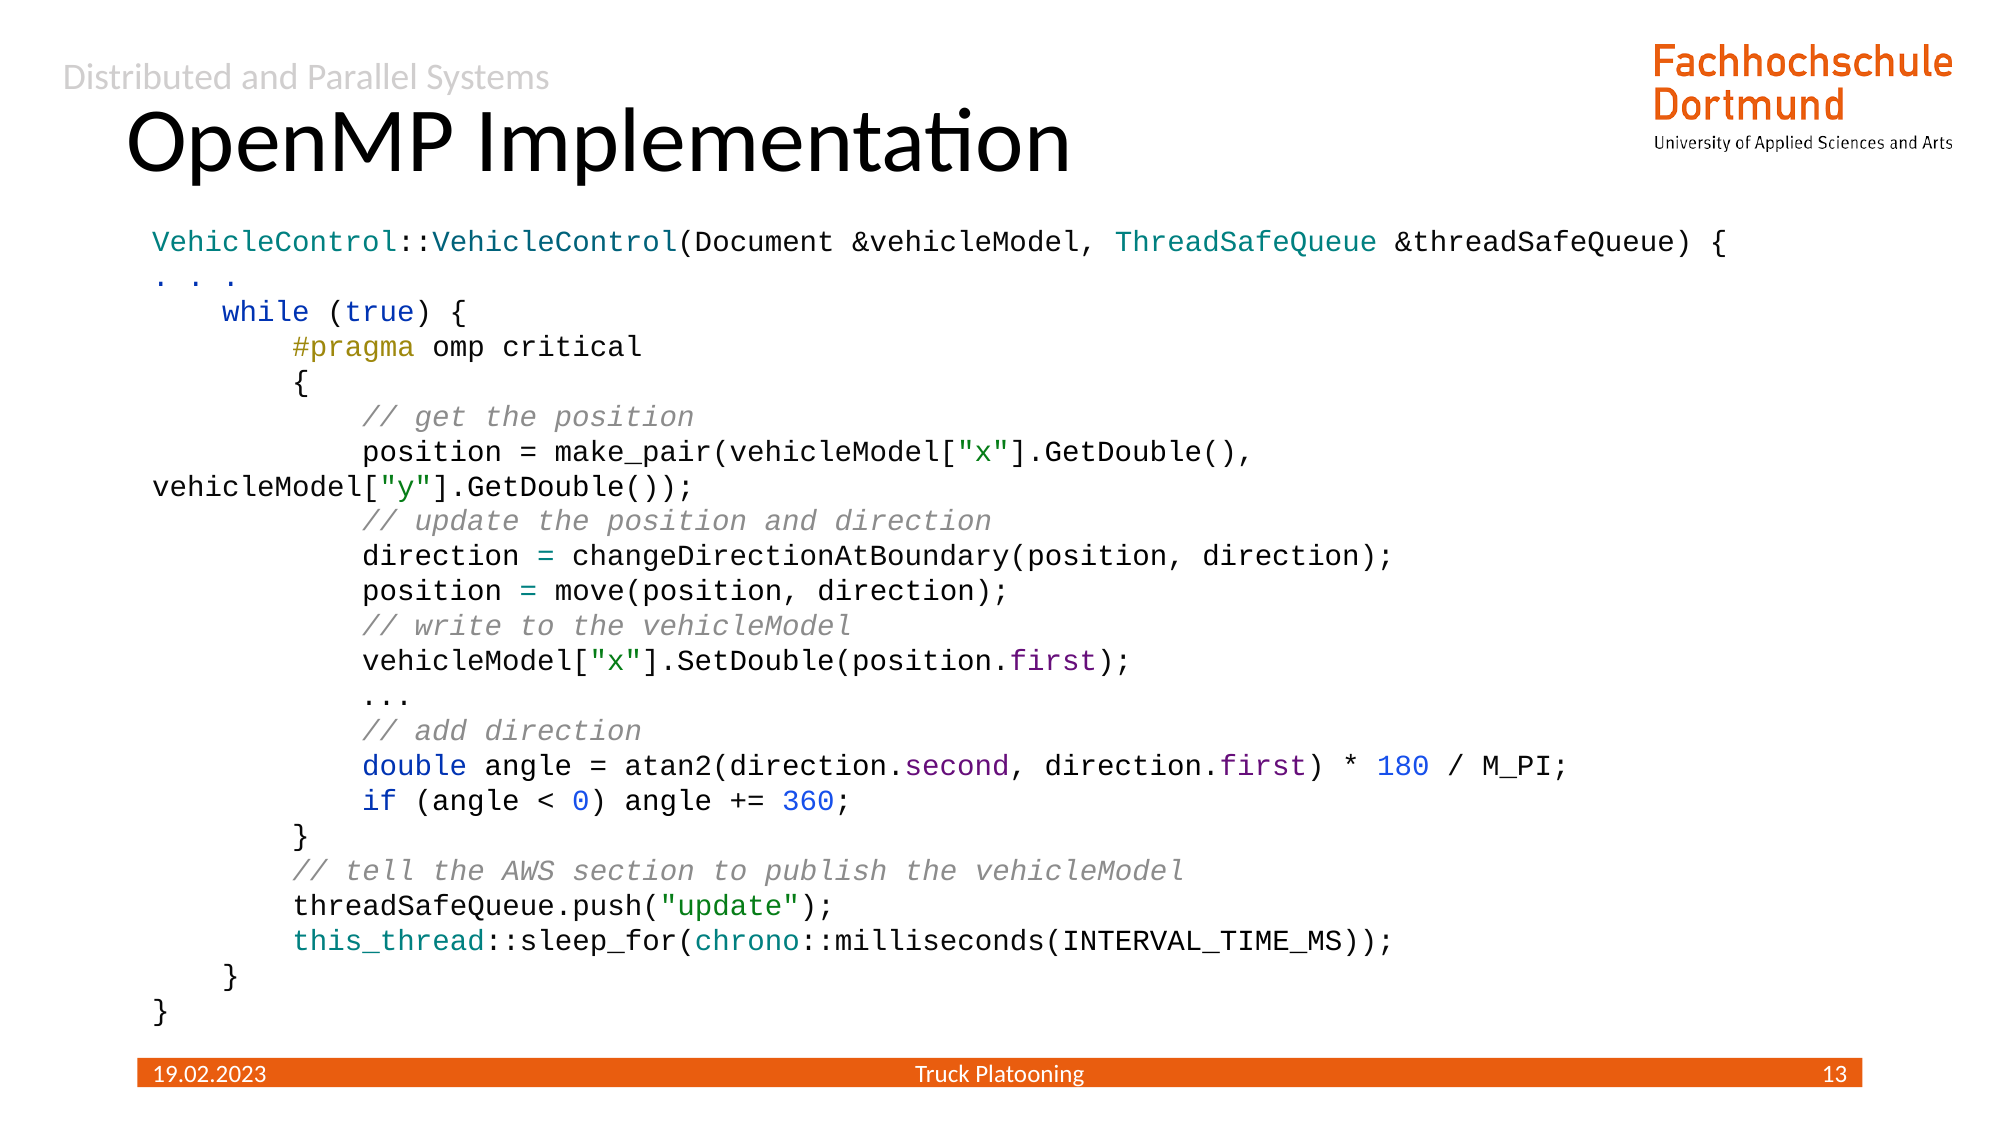

# OpenMP Implementation
VehicleControl::VehicleControl(Document &vehicleModel, ThreadSafeQueue &threadSafeQueue) {
. . .
    while (true) {
        #pragma omp critical
        {
            // get the position
            position = make_pair(vehicleModel["x"].GetDouble(), vehicleModel["y"].GetDouble());
            // update the position and direction
            direction = changeDirectionAtBoundary(position, direction);
            position = move(position, direction);
            // write to the vehicleModel
            vehicleModel["x"].SetDouble(position.first);
		 ...
            // add direction
            double angle = atan2(direction.second, direction.first) * 180 / M_PI;
            if (angle < 0) angle += 360;
        }
        // tell the AWS section to publish the vehicleModel
        threadSafeQueue.push("update");
        this_thread::sleep_for(chrono::milliseconds(INTERVAL_TIME_MS));
    }
}
19.02.2023
Truck Platooning
13